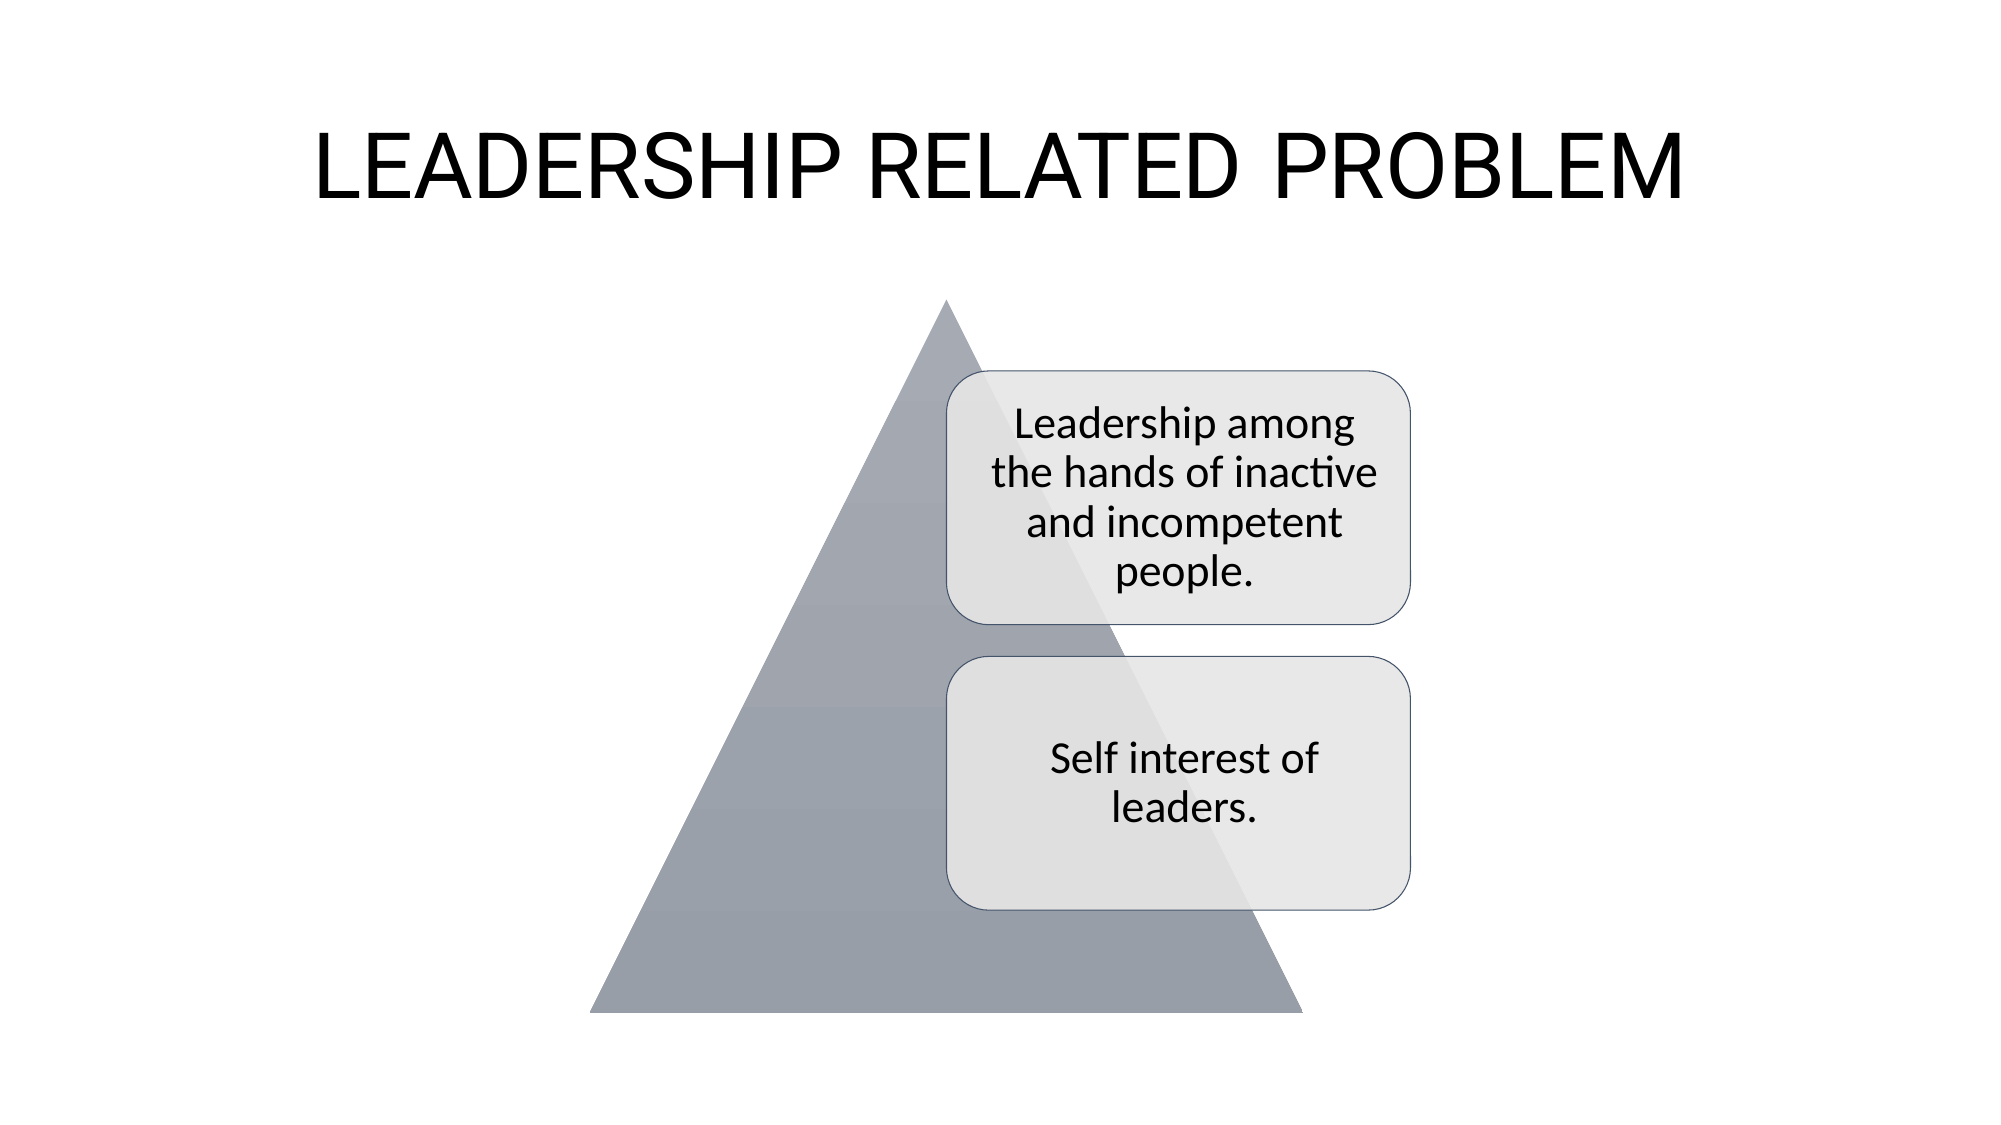

# LEADERSHIP RELATED PROBLEM
Leadership among the hands of inactive and incompetent people.
Self interest of leaders.